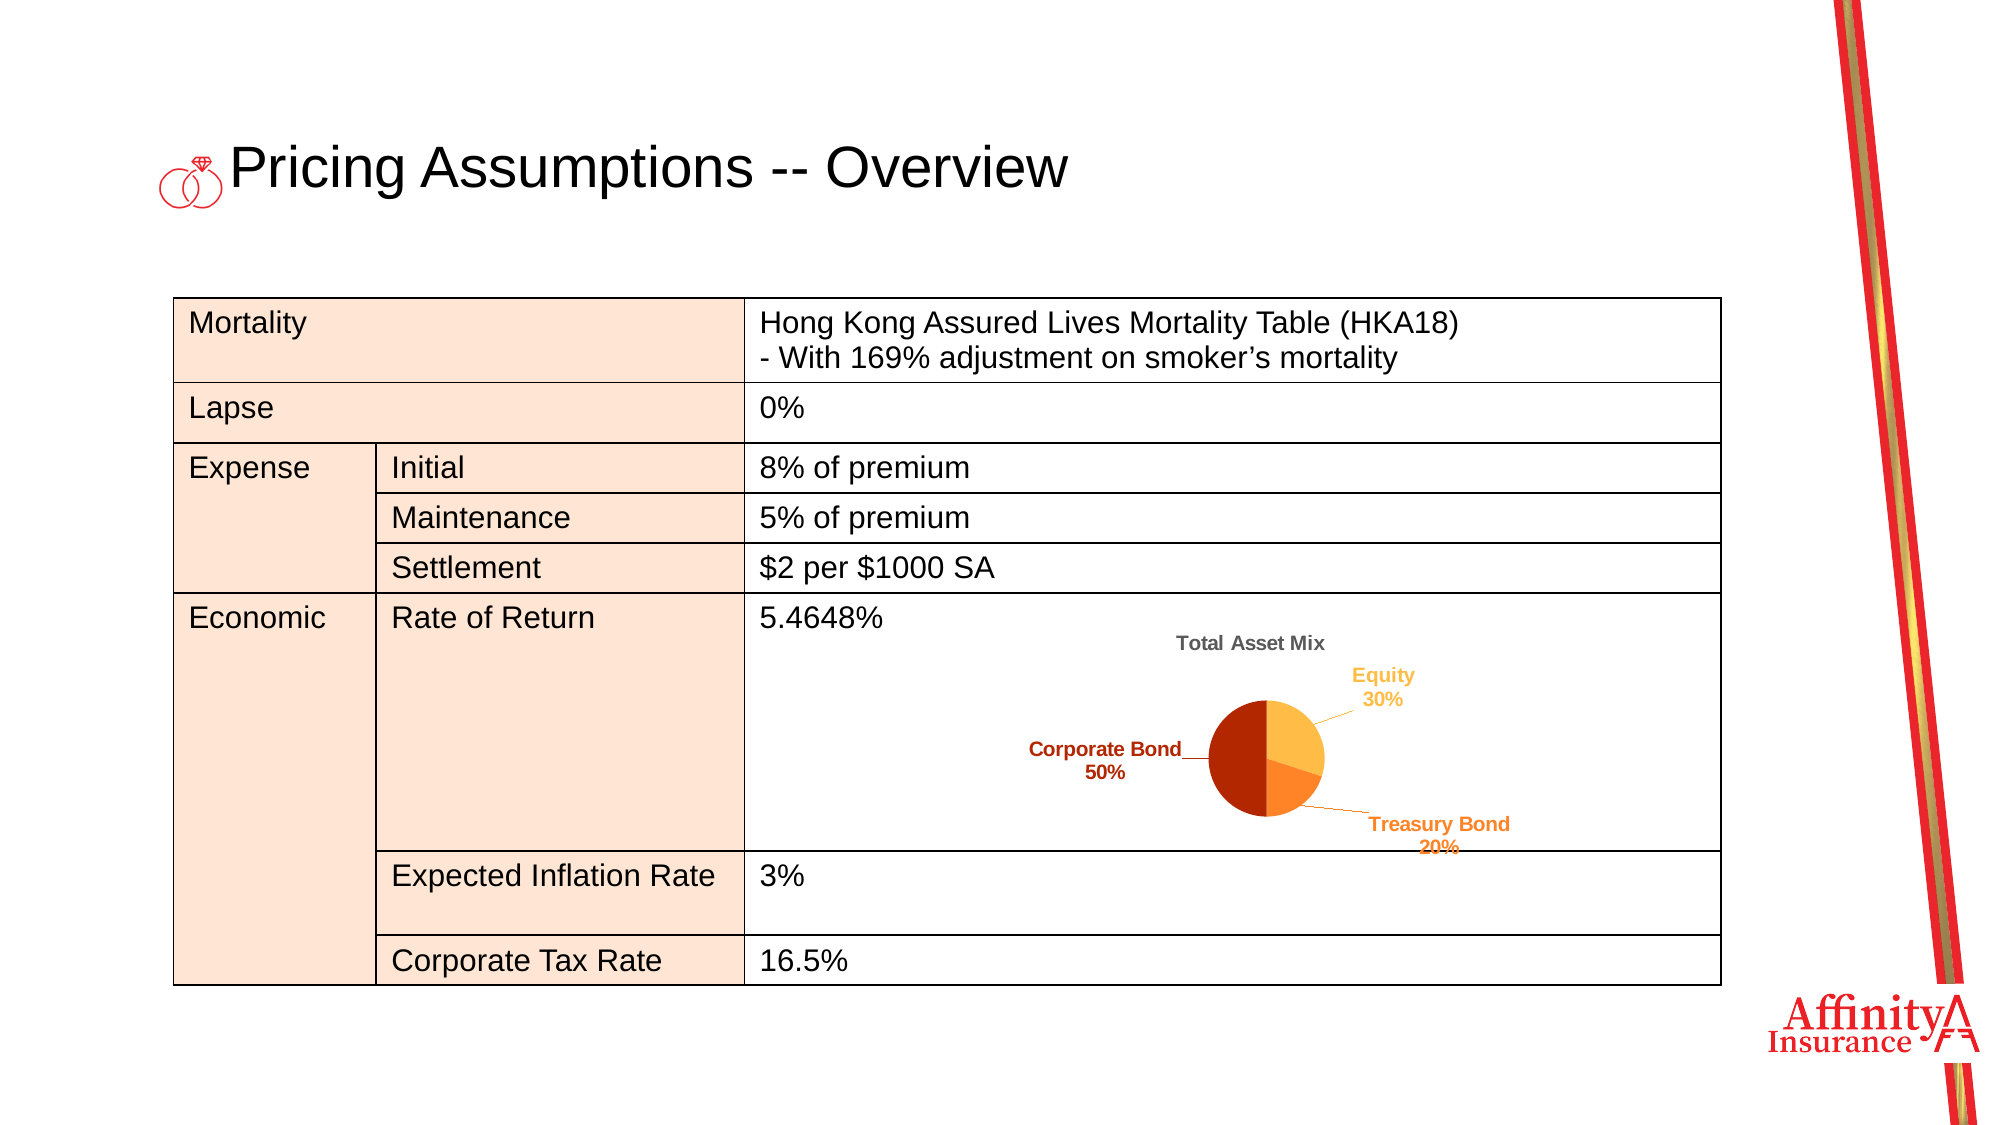

# Pricing Assumptions -- Overview
| Mortality |  | Hong Kong Assured Lives Mortality Table (HKA18) - With 169% adjustment on smoker’s mortality |
| --- | --- | --- |
| Lapse |  | 0% |
| Expense | Initial | 8% of premium |
|  | Maintenance | 5% of premium |
|  | Settlement | $2 per $1000 SA |
| Economic | Rate of Return | 5.4648% |
|  | Expected Inflation Rate | 3% |
|  | Corporate Tax Rate | 16.5% |

### Chart: Total Asset Mix

| Category |  |
|---|---|
| Equity | 0.30000000000000016 |
| Treasury Bond | 0.2 |
| Corporate Bond | 0.5 |